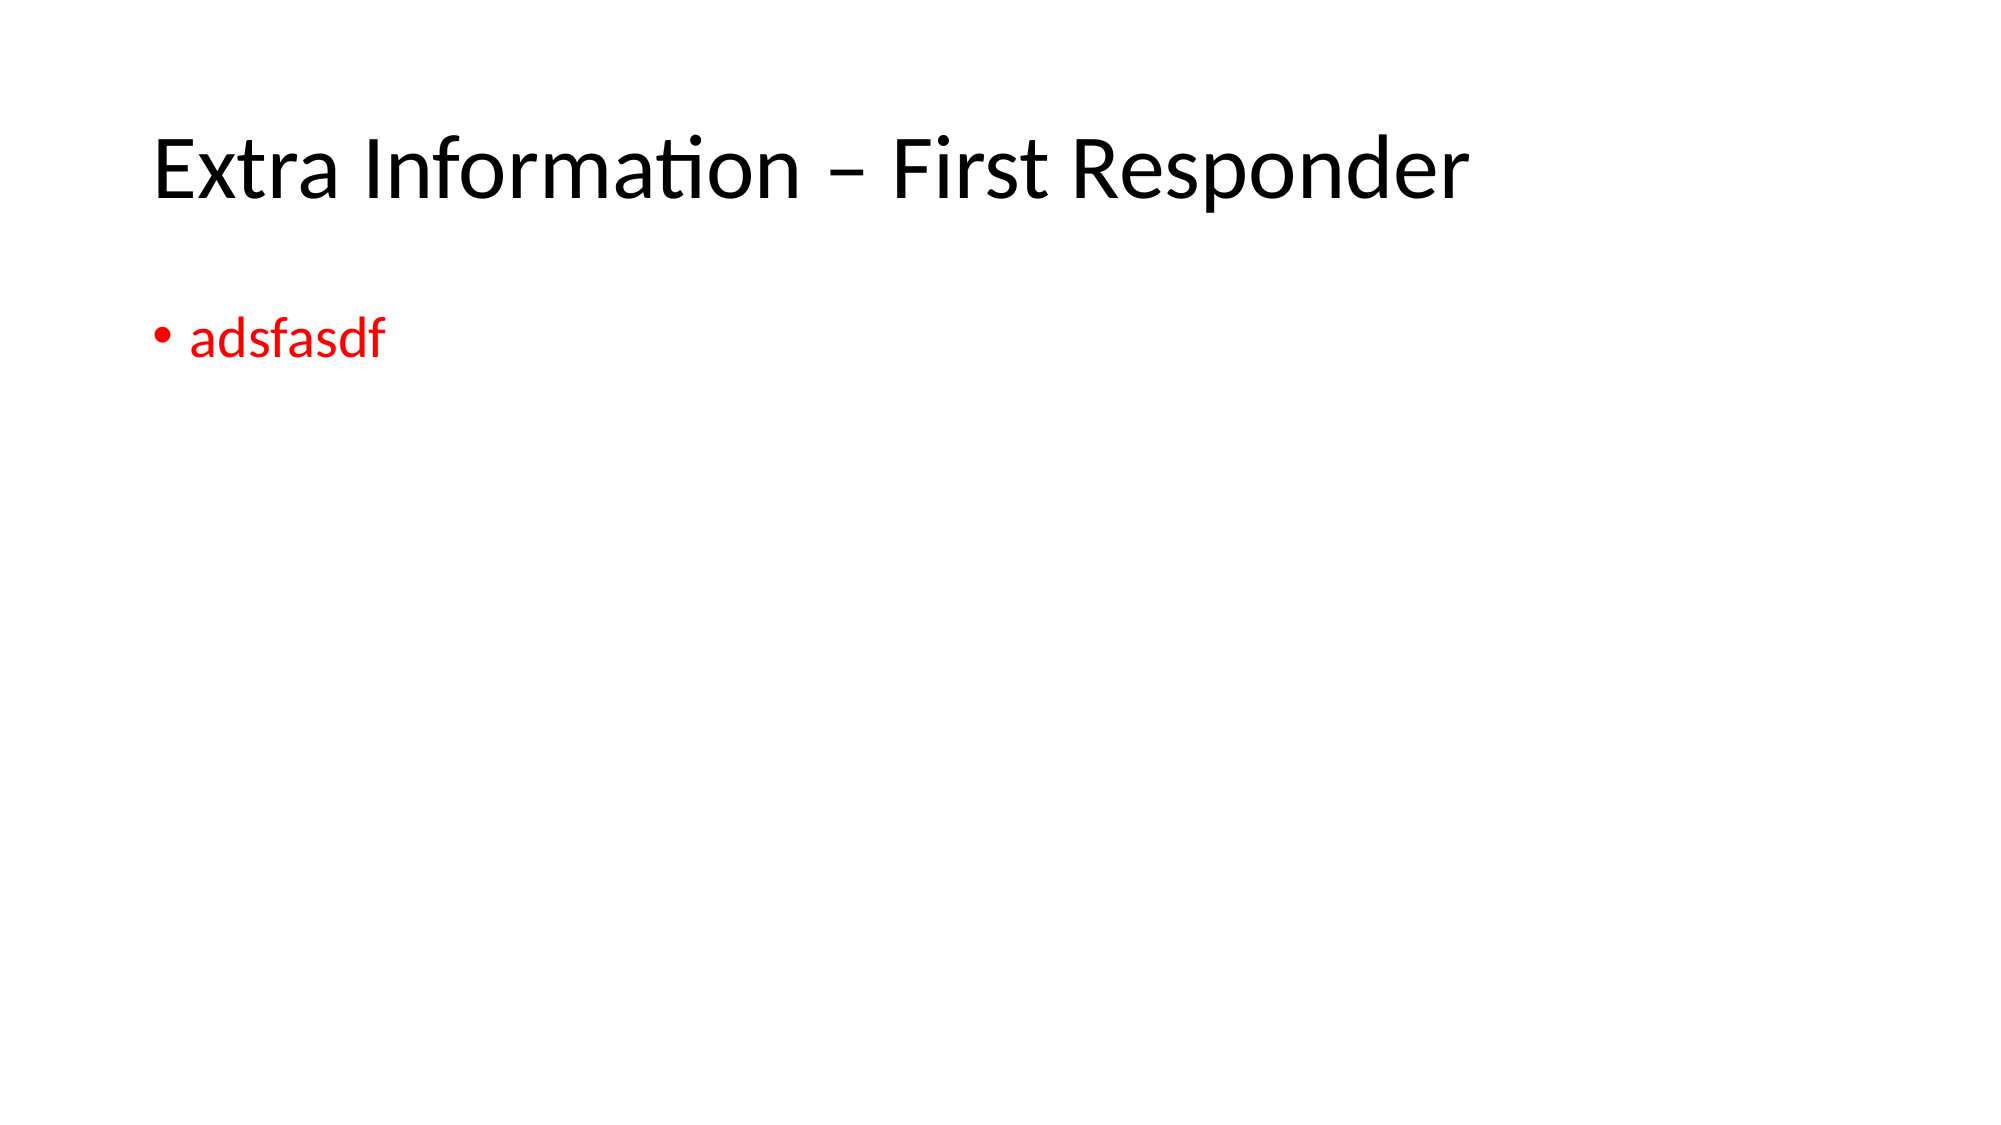

# Extra Information – First Responder
adsfasdf